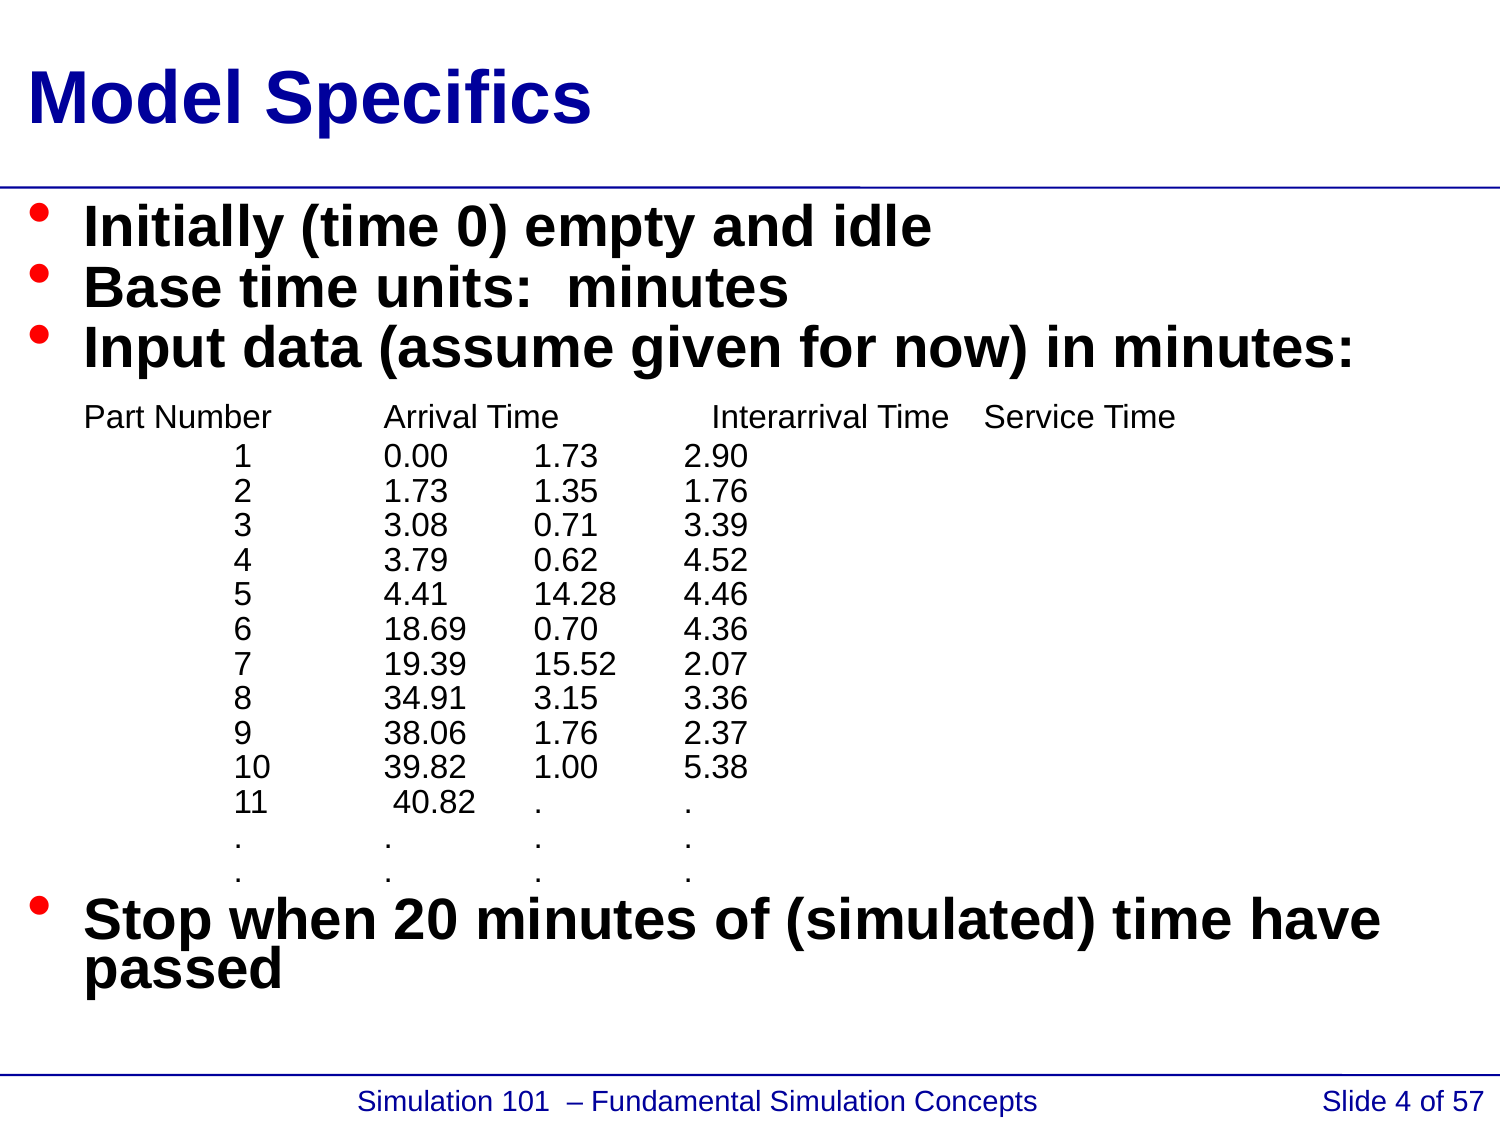

# Model Specifics
Initially (time 0) empty and idle
Base time units:  minutes
Input data (assume given for now) in minutes:
	Part Number	Arrival Time	   Interarrival Time	Service Time
		1	0.00	1.73	2.90
		2	1.73	1.35	1.76
		3	3.08	0.71	3.39
		4	3.79	0.62	4.52
		5	4.41	14.28	4.46
		6	18.69	0.70	4.36
		7	19.39	15.52	2.07
		8	34.91	3.15	3.36
		9	38.06	1.76	2.37
		10	39.82	1.00	5.38
		11	 40.82	.	.
		.	.	.	.
		.	.	.	.
Stop when 20 minutes of (simulated) time have passed
 Simulation 101  – Fundamental Simulation Concepts
Slide 4 of 57